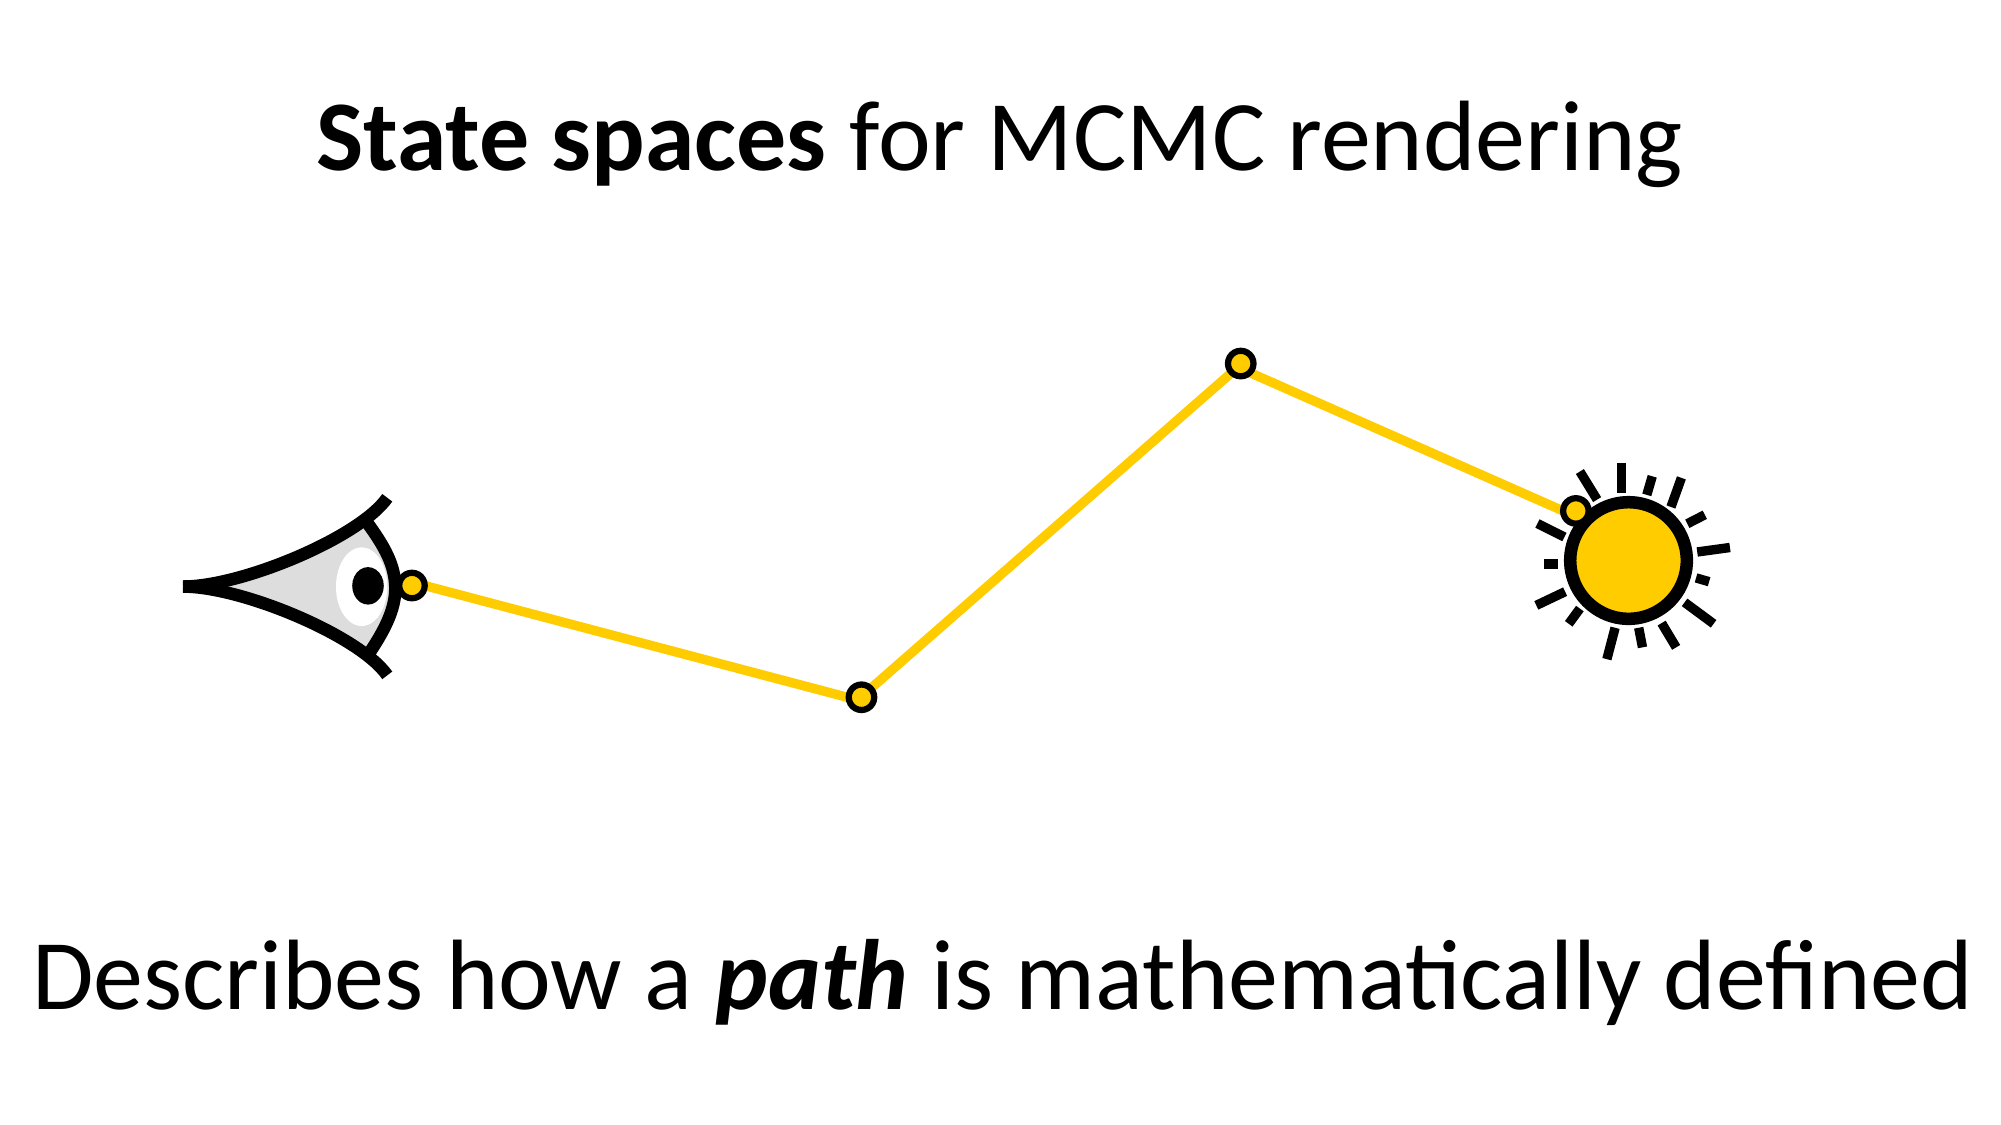

# State spaces for MCMC rendering

Describes how a path is mathematically defined